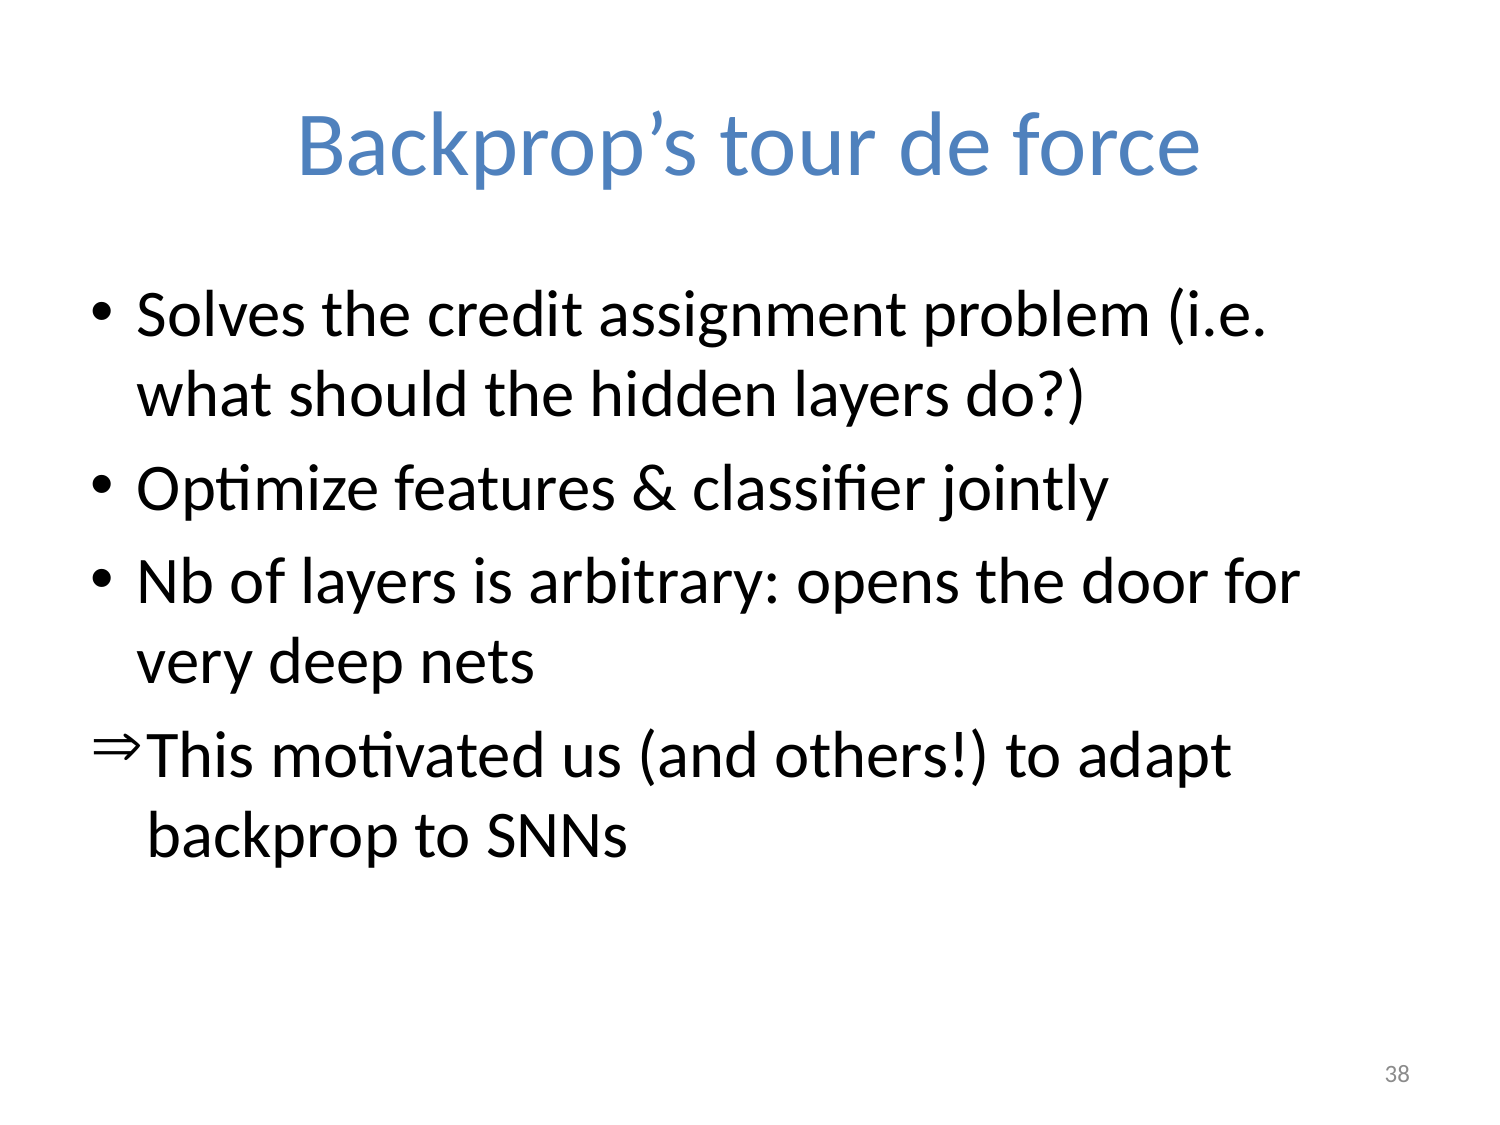

# Backprop’s tour de force
Solves the credit assignment problem (i.e. what should the hidden layers do?)
Optimize features & classifier jointly
Nb of layers is arbitrary: opens the door for very deep nets
This motivated us (and others!) to adapt backprop to SNNs
38